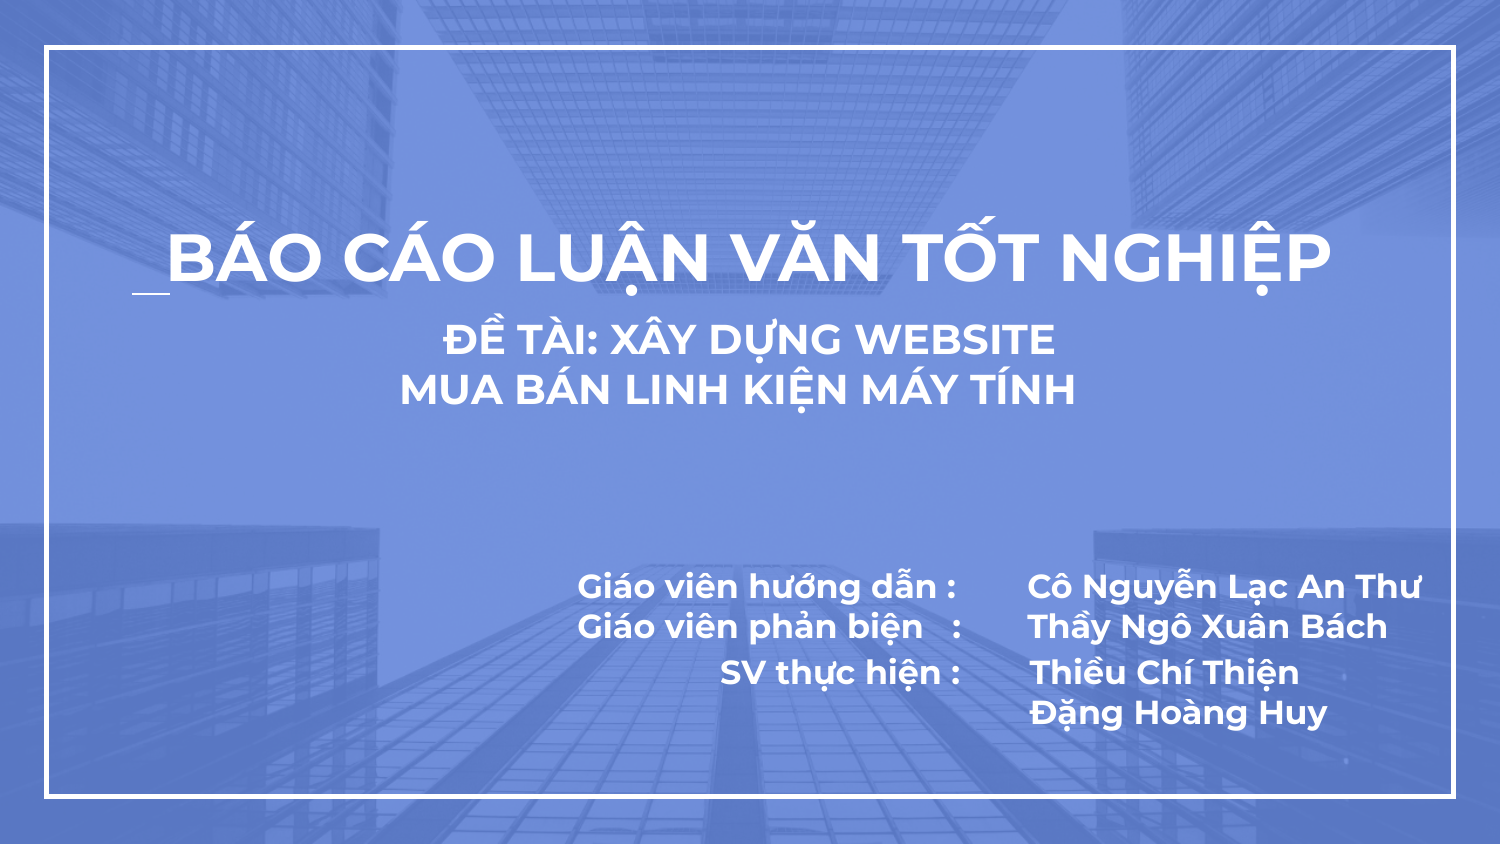

# BÁO CÁO LUẬN VĂN TỐT NGHIỆP
ĐỀ TÀI: XÂY DỰNG WEBSITE
MUA BÁN LINH KIỆN MÁY TÍNH
Giáo viên hướng dẫn : 	Cô Nguyễn Lạc An Thư
Giáo viên phản biện   : 	Thầy Ngô Xuân Bách
SV thực hiện :	 Thiều Chí Thiện
	     	 Đặng Hoàng Huy